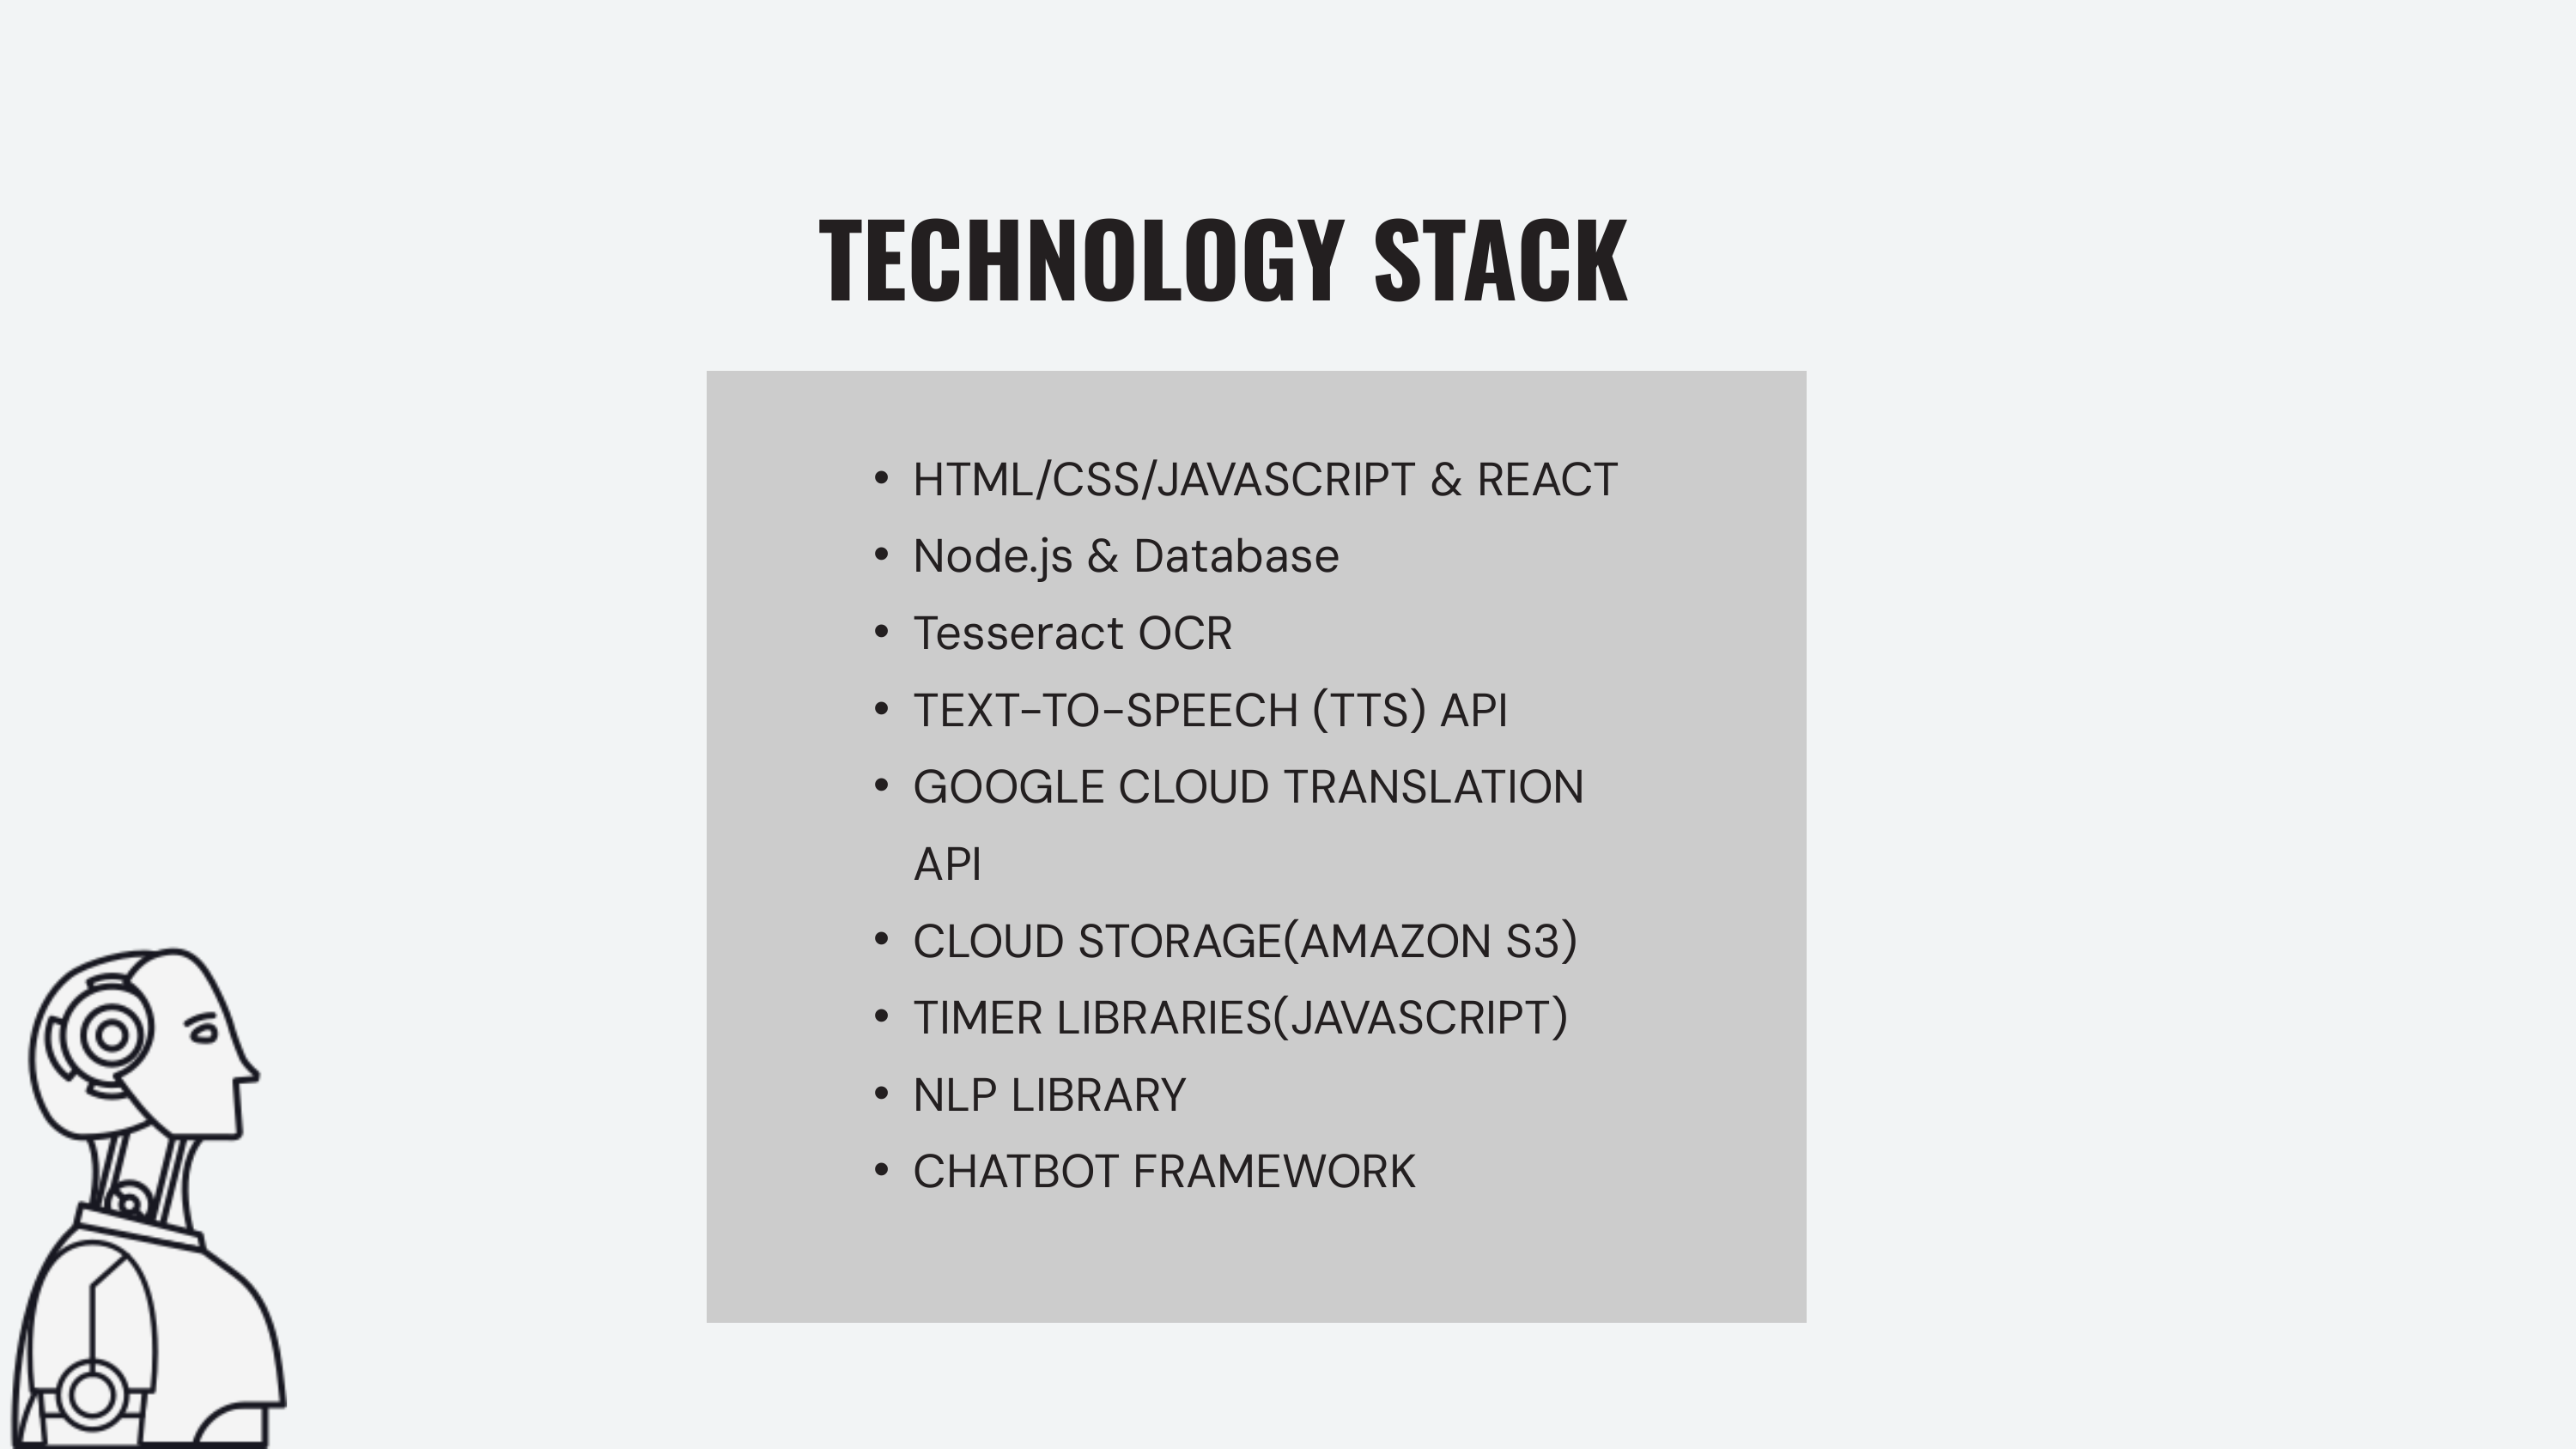

TECHNOLOGY STACK

HTML/CSS/JAVASCRIPT & REACT
Node.js & Database
Tesseract OCR
TEXT-TO-SPEECH (TTS) API
GOOGLE CLOUD TRANSLATION API
CLOUD STORAGE(AMAZON S3)
TIMER LIBRARIES(JAVASCRIPT)
NLP LIBRARY
CHATBOT FRAMEWORK